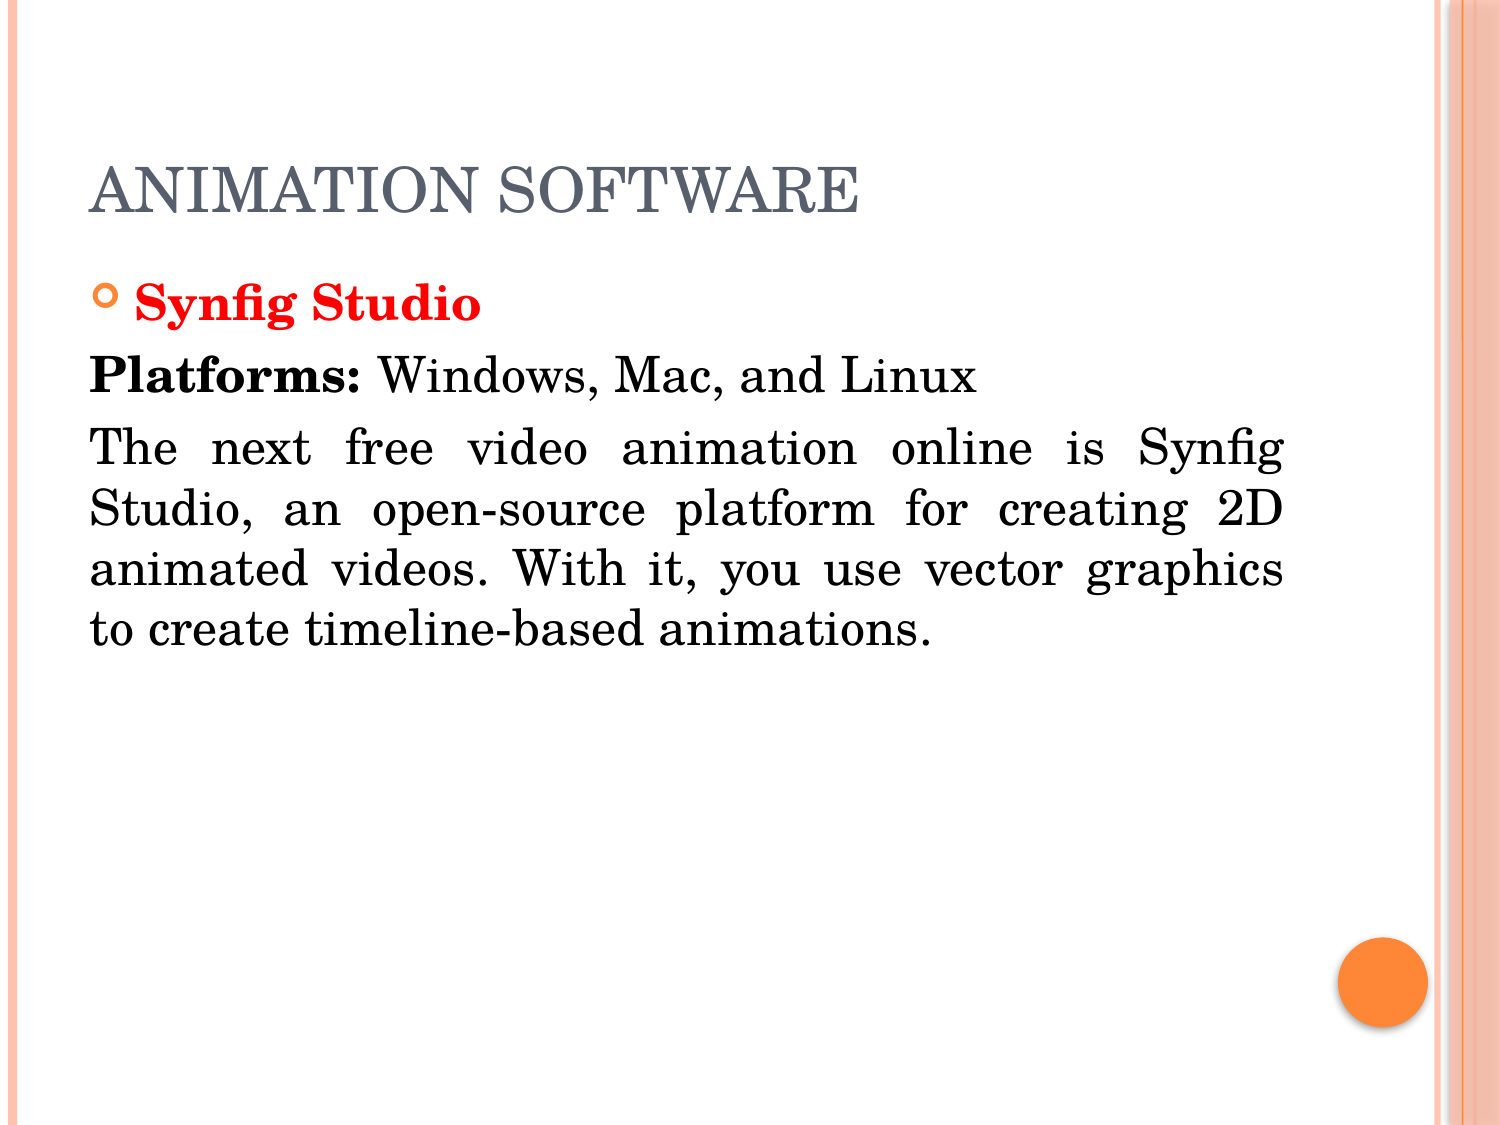

# Animation software
Synfig Studio
Platforms: Windows, Mac, and Linux
The next free video animation online is Synfig Studio, an open-source platform for creating 2D animated videos. With it, you use vector graphics to create timeline-based animations.